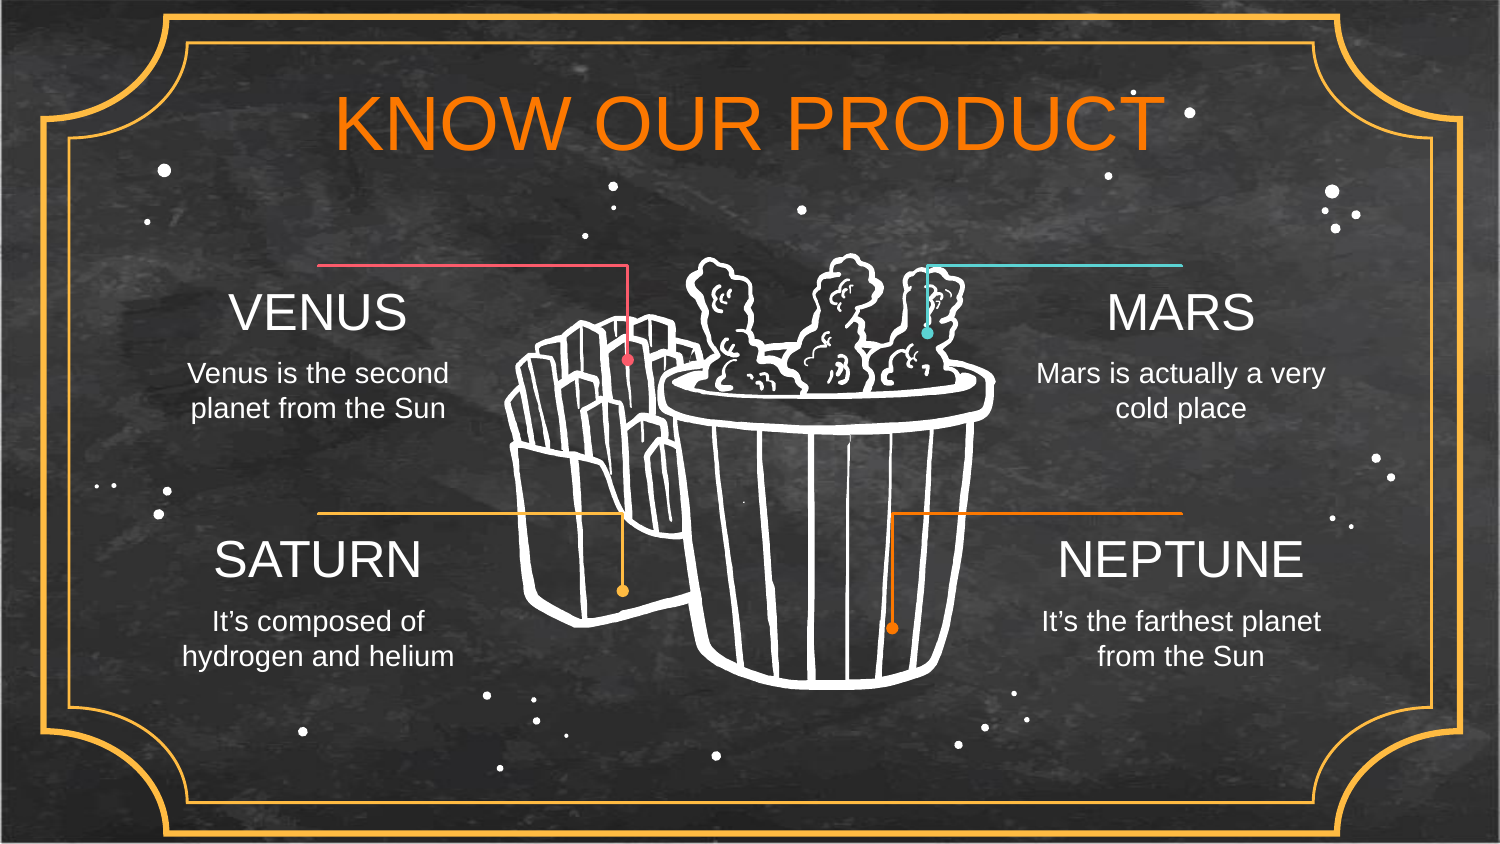

# KNOW OUR PRODUCT

MARS
VENUS
Mars is actually a very cold place
Venus is the second planet from the Sun

NEPTUNE
SATURN
It’s the farthest planet from the Sun
It’s composed of hydrogen and helium